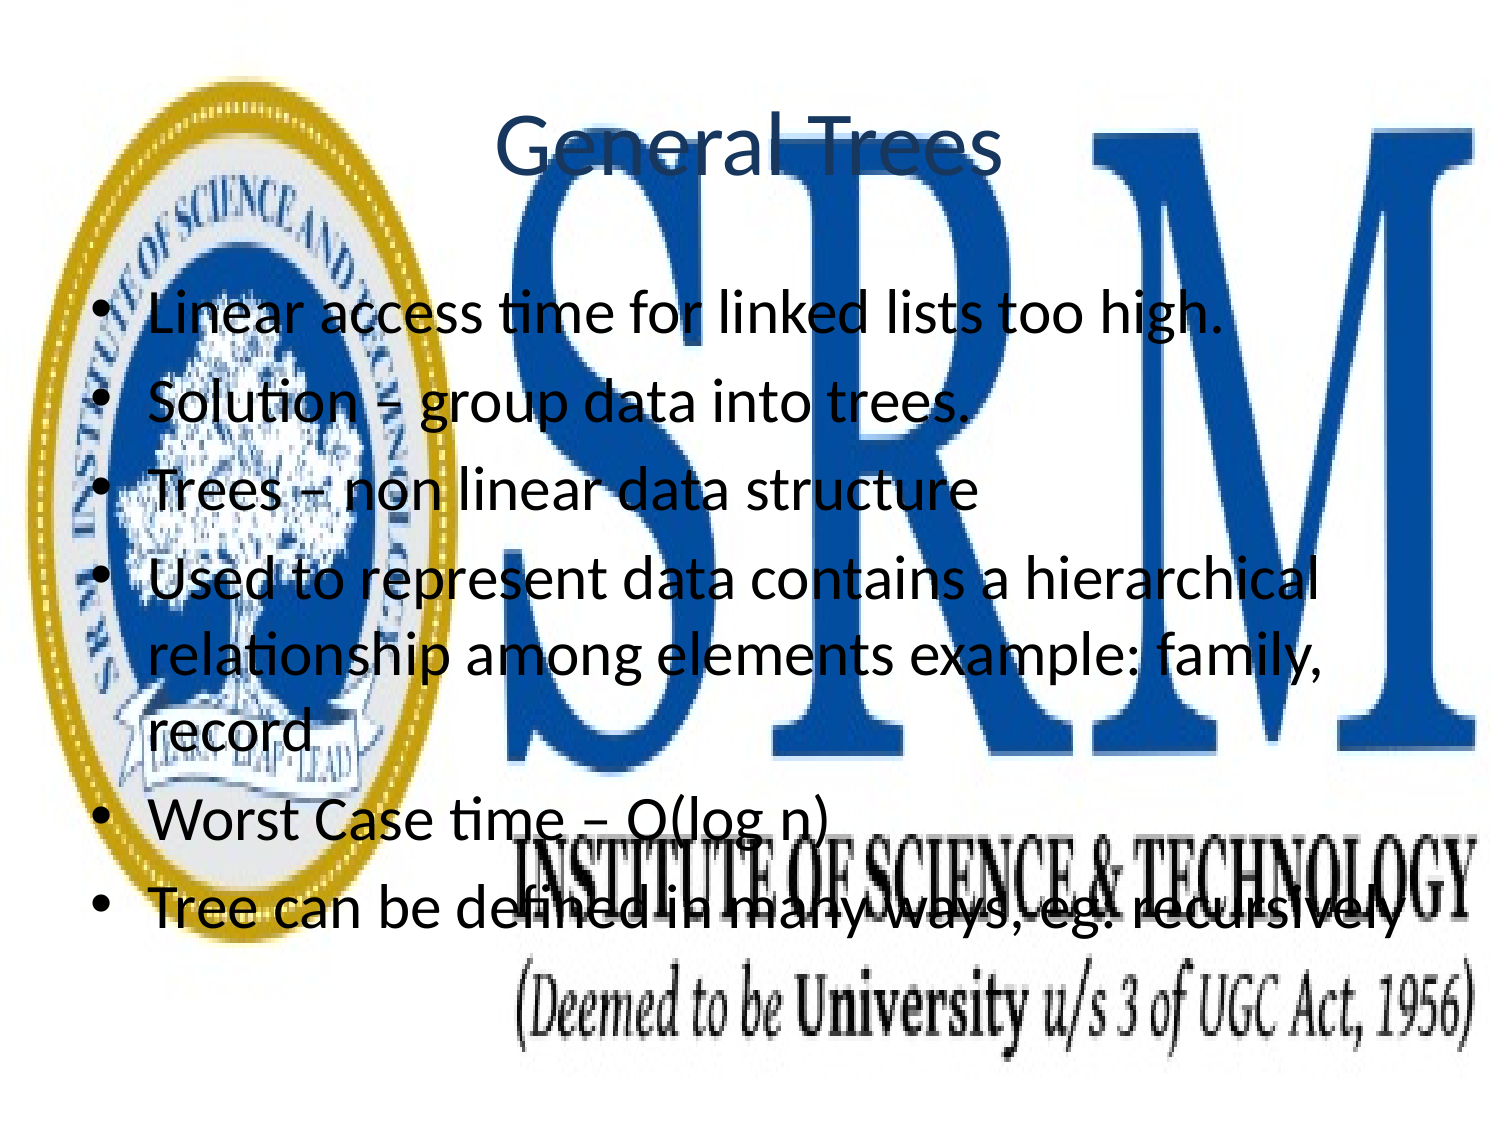

# General Trees
Linear access time for linked lists too high.
Solution – group data into trees.
Trees – non linear data structure
Used to represent data contains a hierarchical relationship among elements example: family, record
Worst Case time – O(log n)
Tree can be defined in many ways, eg: recursively